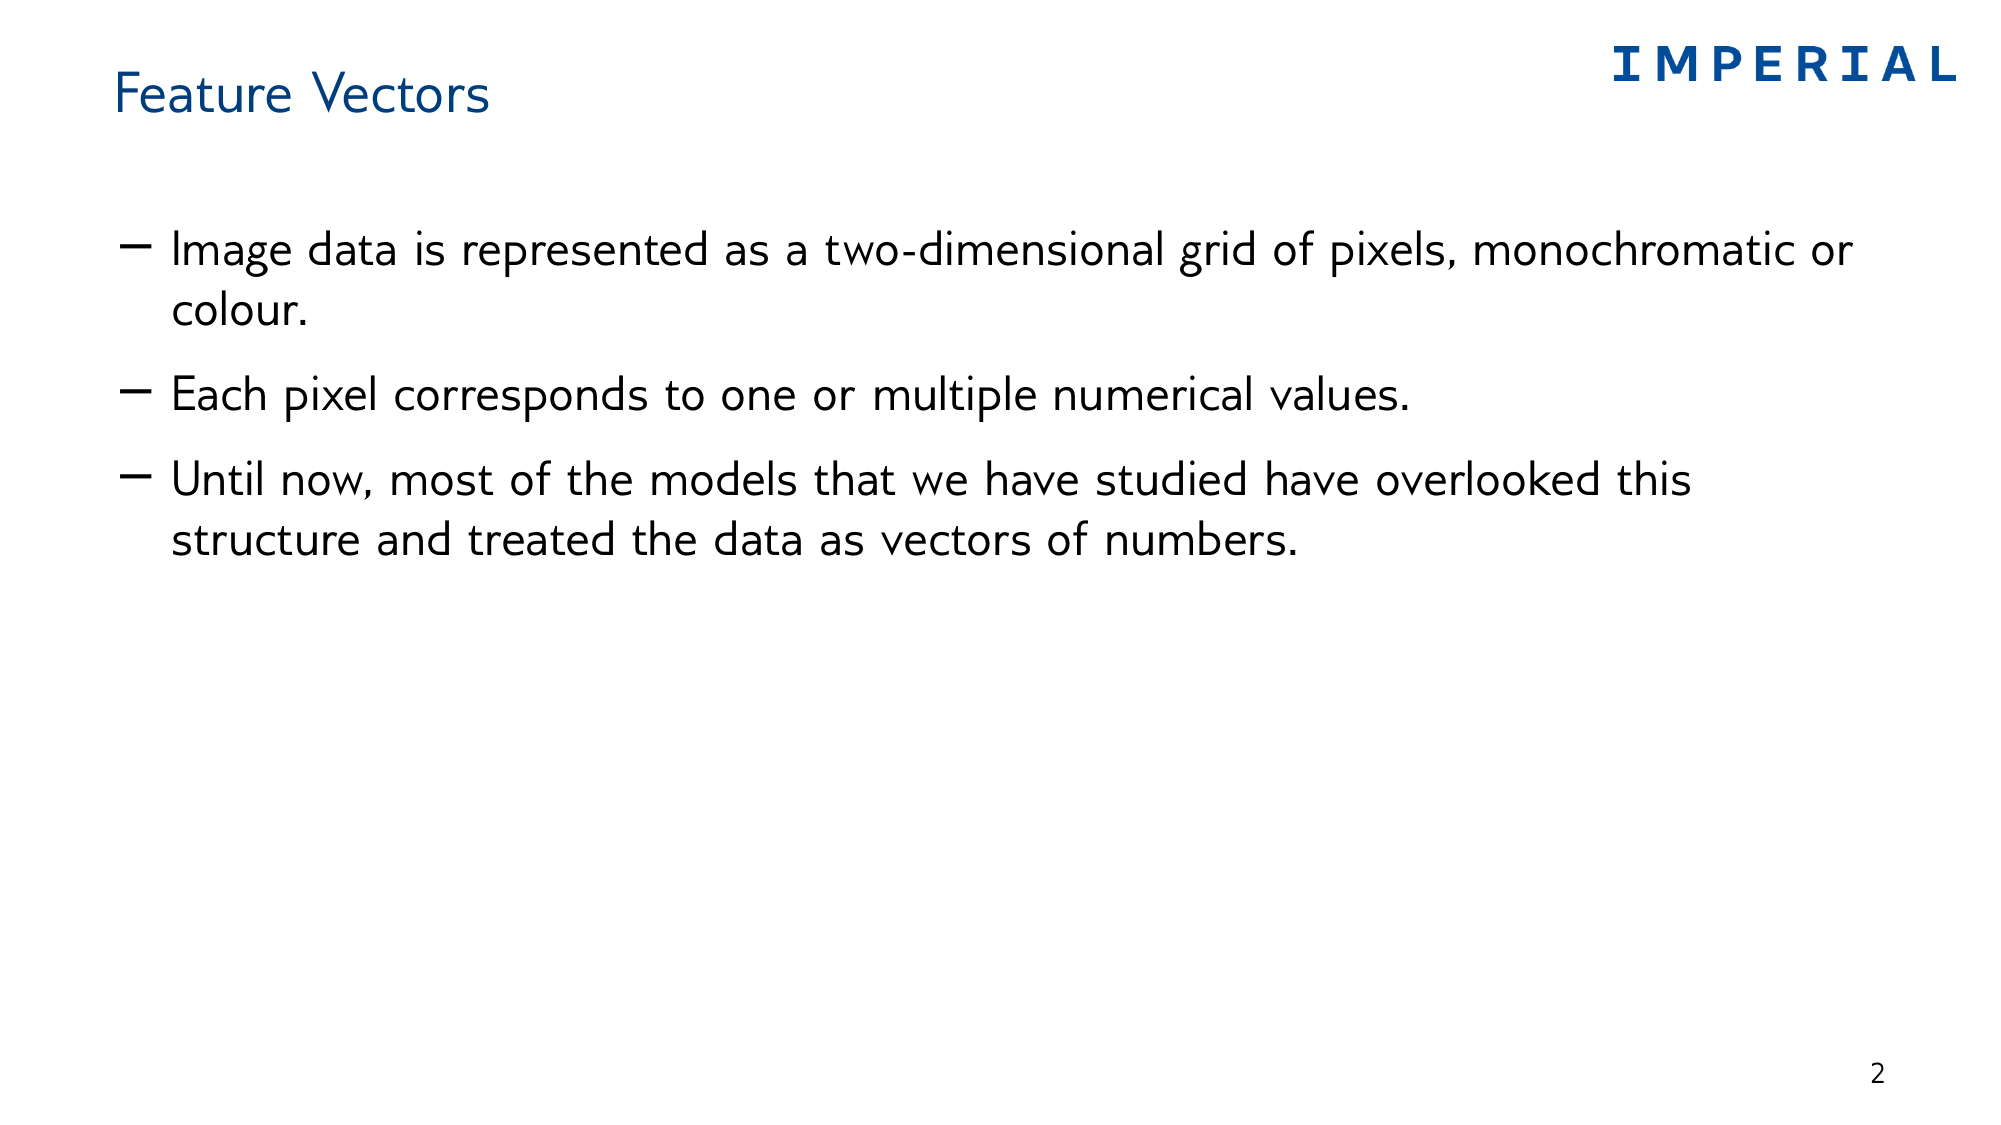

# Feature Vectors
Image data is represented as a two-dimensional grid of pixels, monochromatic or colour.
Each pixel corresponds to one or multiple numerical values.
Until now, most of the models that we have studied have overlooked this structure and treated the data as vectors of numbers.

2